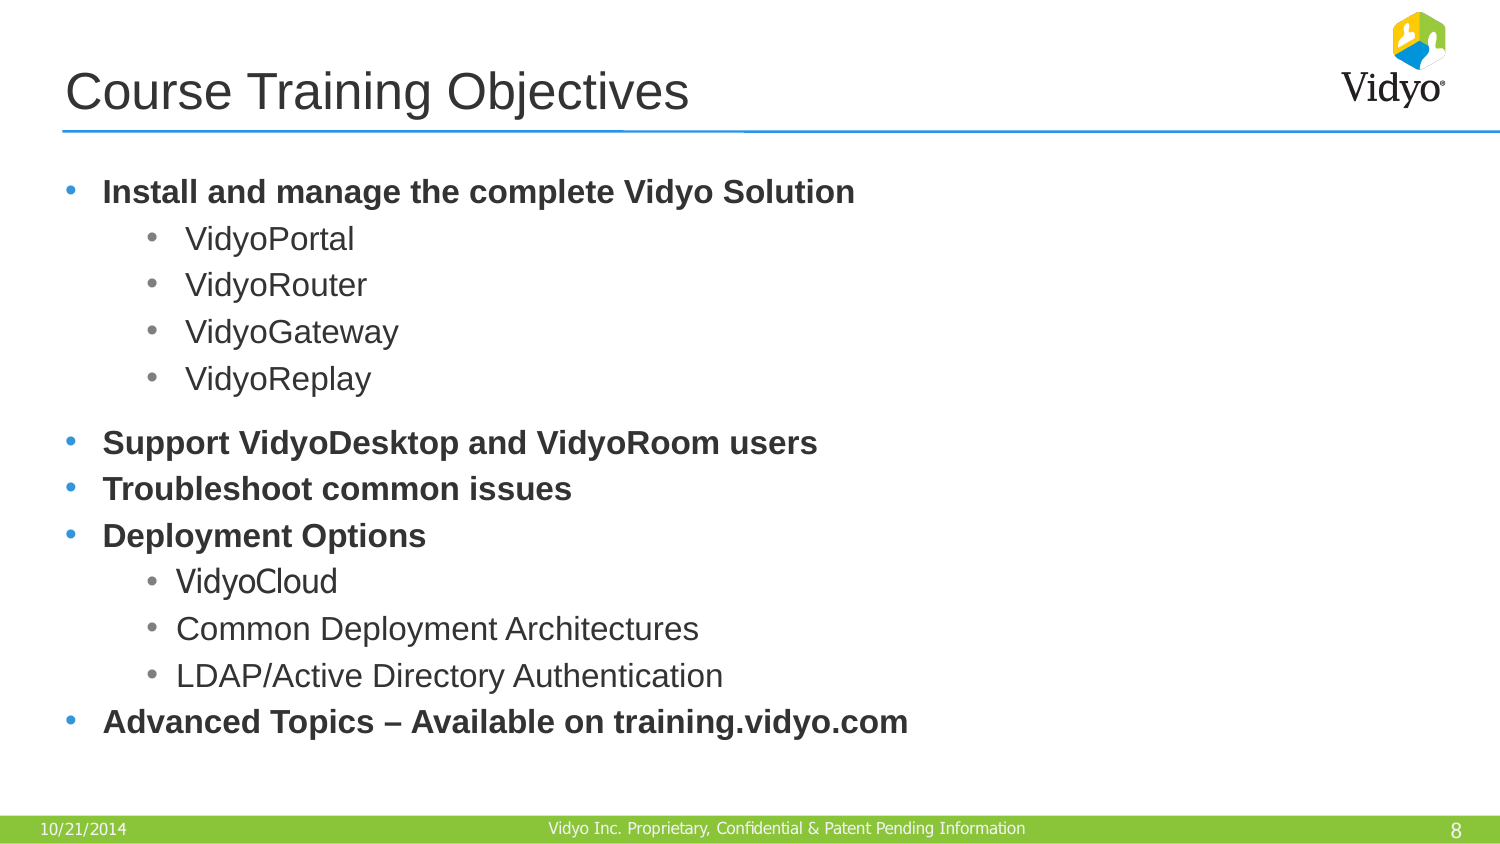

# Course Training Objectives
Install and manage the complete Vidyo Solution
 VidyoPortal
 VidyoRouter
 VidyoGateway
 VidyoReplay

Support VidyoDesktop and VidyoRoom users
Troubleshoot common issues
Deployment Options
VidyoCloud
Common Deployment Architectures
LDAP/Active Directory Authentication
Advanced Topics – Available on training.vidyo.com